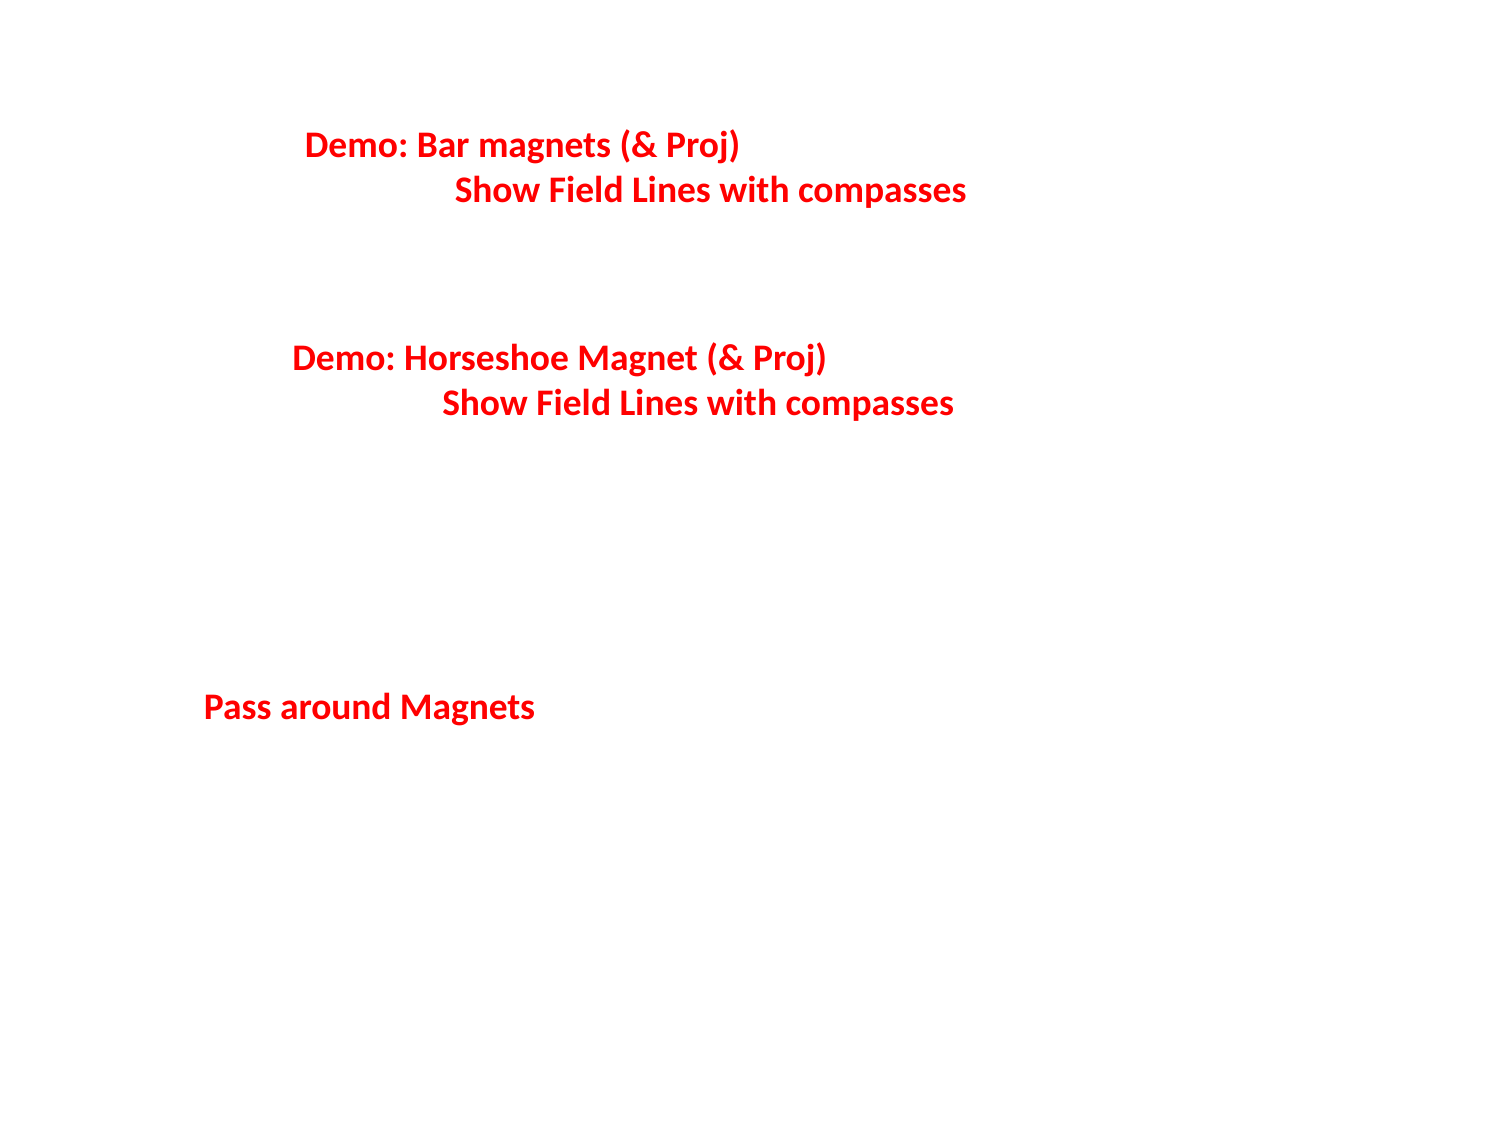

Demo: Bar magnets (& Proj)
	Show Field Lines with compasses
Demo: Horseshoe Magnet (& Proj)
	Show Field Lines with compasses
Pass around Magnets